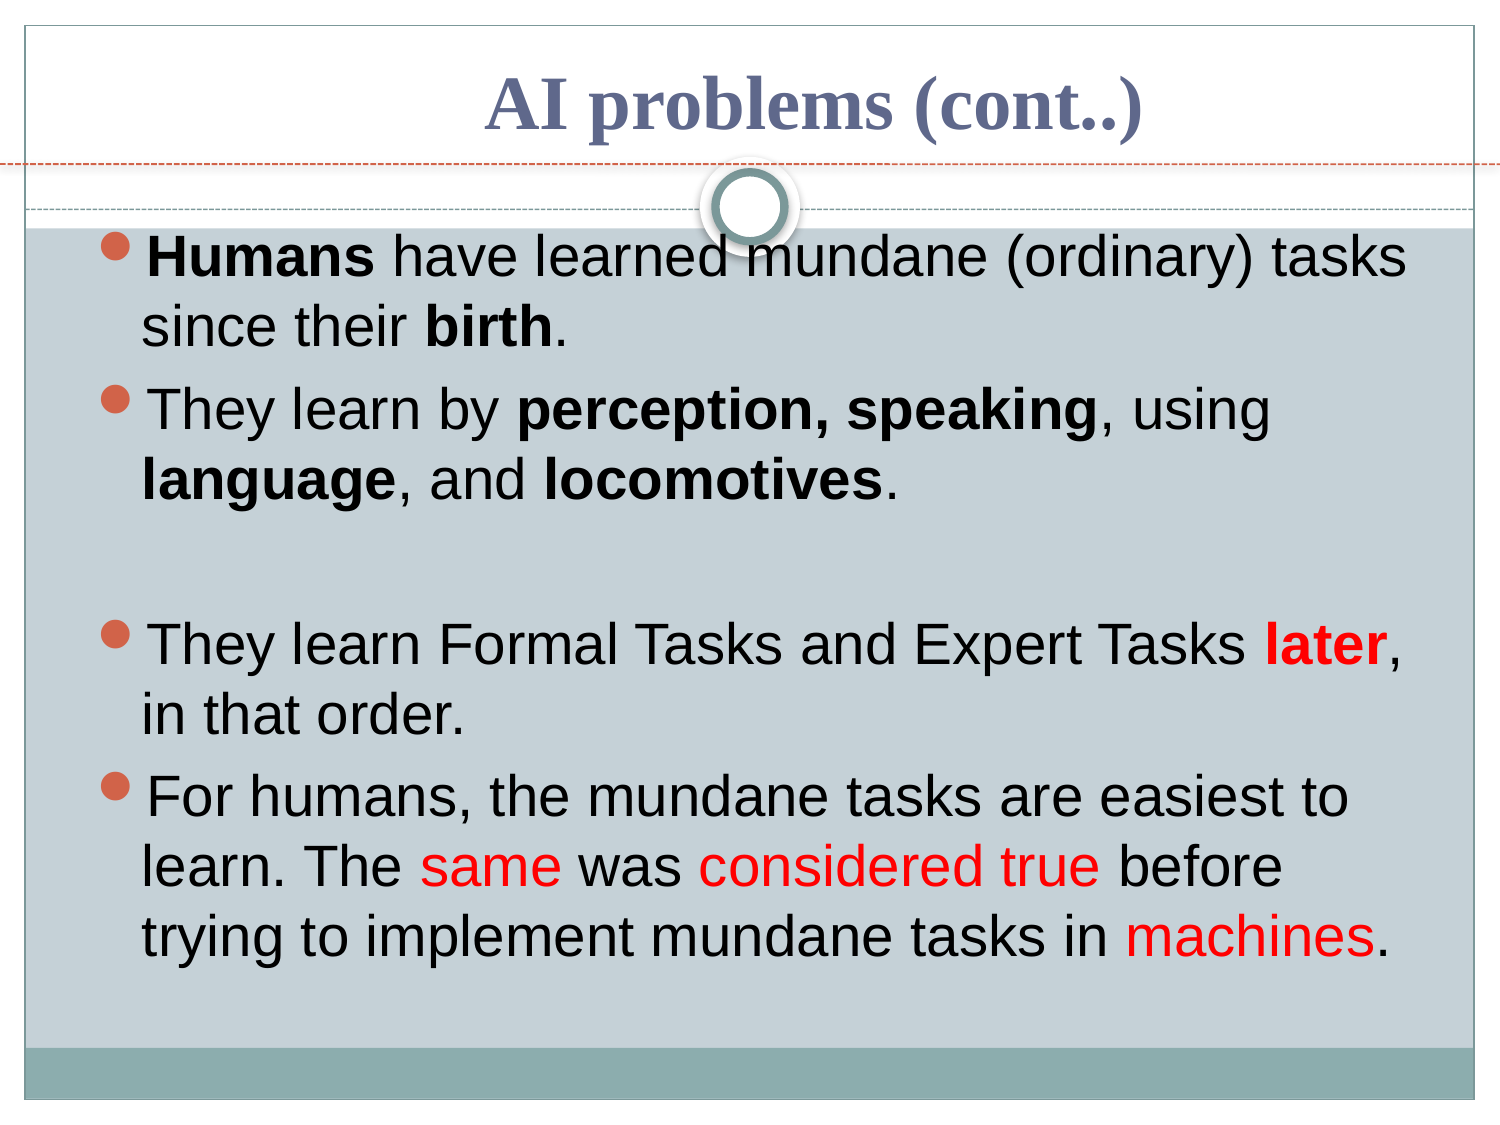

# AI problems (cont..)
Humans have learned mundane (ordinary) tasks since their birth.
They learn by perception, speaking, using language, and locomotives.

They learn Formal Tasks and Expert Tasks later, in that order.
For humans, the mundane tasks are easiest to learn. The same was considered true before trying to implement mundane tasks in machines.